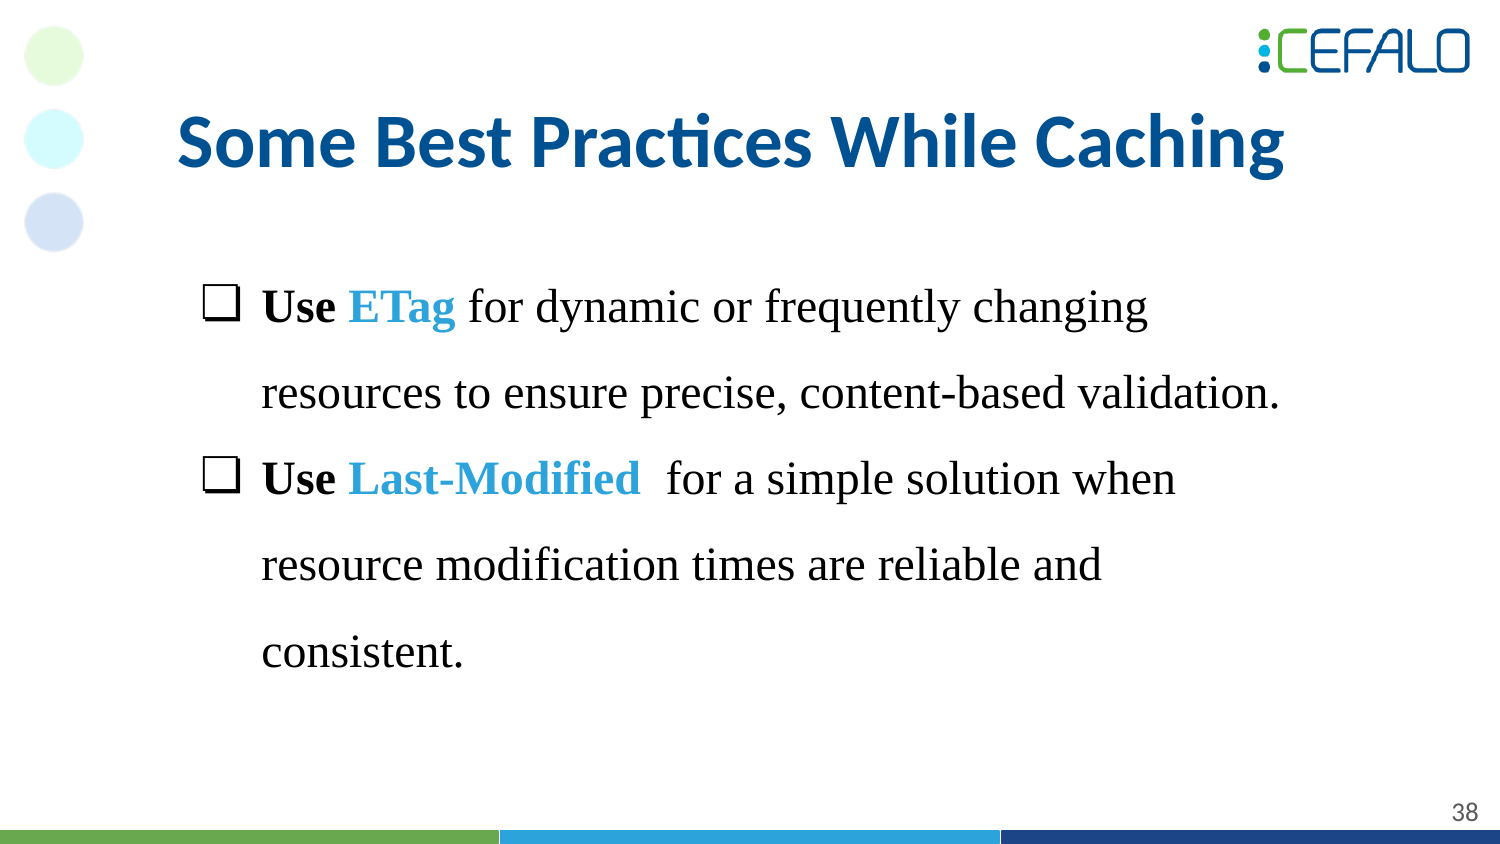

# Some Best Practices While Caching
Use ETag for dynamic or frequently changing resources to ensure precise, content-based validation.
Use Last-Modified  for a simple solution when resource modification times are reliable and consistent.

38